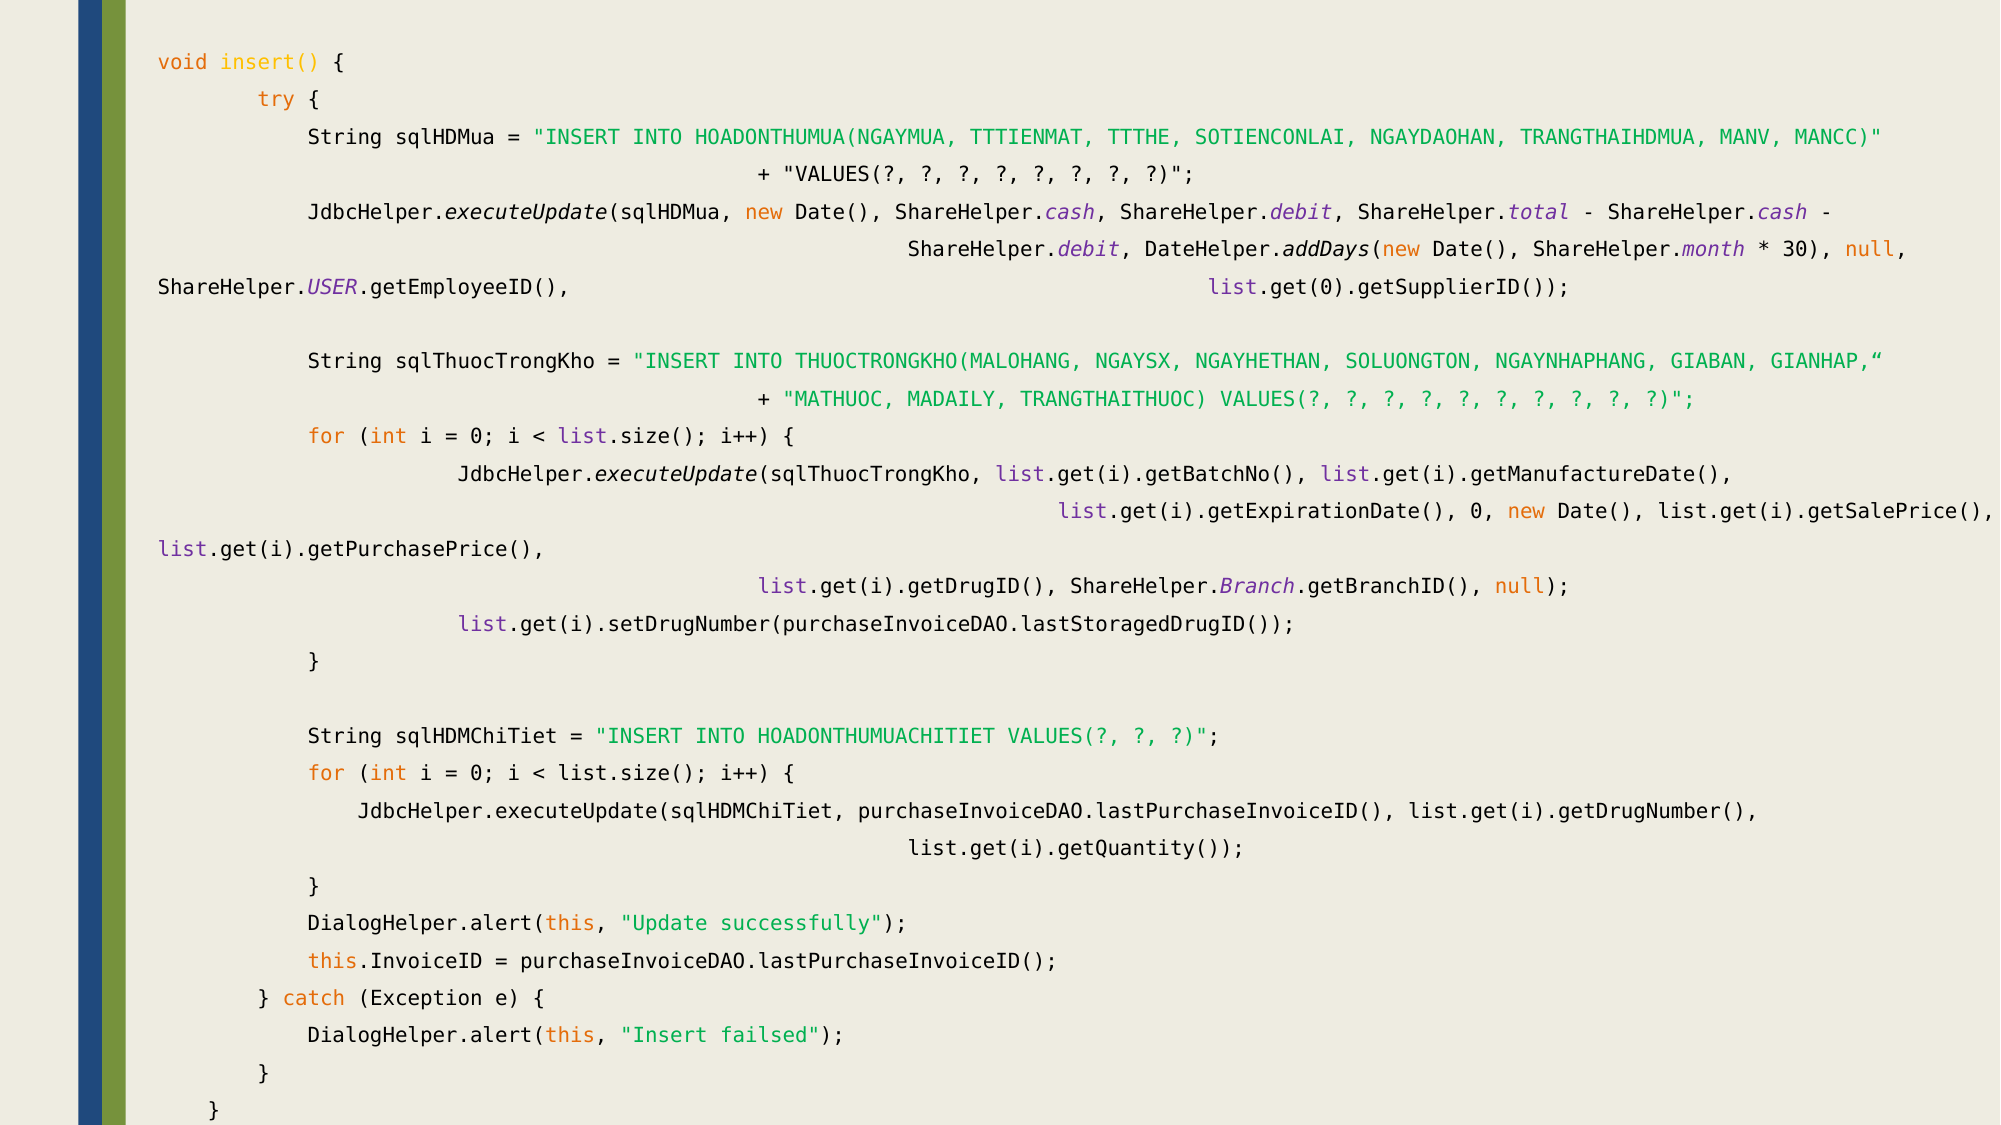

void insert() {
        try {
            String sqlHDMua = "INSERT INTO HOADONTHUMUA(NGAYMUA, TTTIENMAT, TTTHE, SOTIENCONLAI, NGAYDAOHAN, TRANGTHAIHDMUA, MANV, MANCC)"
				+ "VALUES(?, ?, ?, ?, ?, ?, ?, ?)";
            JdbcHelper.executeUpdate(sqlHDMua, new Date(), ShareHelper.cash, ShareHelper.debit, ShareHelper.total - ShareHelper.cash - 						ShareHelper.debit, DateHelper.addDays(new Date(), ShareHelper.month * 30), null, ShareHelper.USER.getEmployeeID(), 					list.get(0).getSupplierID());
            String sqlThuocTrongKho = "INSERT INTO THUOCTRONGKHO(MALOHANG, NGAYSX, NGAYHETHAN, SOLUONGTON, NGAYNHAPHANG, GIABAN, GIANHAP,“
				+ "MATHUOC, MADAILY, TRANGTHAITHUOC) VALUES(?, ?, ?, ?, ?, ?, ?, ?, ?, ?)";
            for (int i = 0; i < list.size(); i++) {
                	JdbcHelper.executeUpdate(sqlThuocTrongKho, list.get(i).getBatchNo(), list.get(i).getManufactureDate(), 								list.get(i).getExpirationDate(), 0, new Date(), list.get(i).getSalePrice(),  list.get(i).getPurchasePrice(),
 				list.get(i).getDrugID(), ShareHelper.Branch.getBranchID(), null);
                	list.get(i).setDrugNumber(purchaseInvoiceDAO.lastStoragedDrugID());
            }
            String sqlHDMChiTiet = "INSERT INTO HOADONTHUMUACHITIET VALUES(?, ?, ?)";
            for (int i = 0; i < list.size(); i++) {
                JdbcHelper.executeUpdate(sqlHDMChiTiet, purchaseInvoiceDAO.lastPurchaseInvoiceID(), list.get(i).getDrugNumber(), 							list.get(i).getQuantity());
            }
            DialogHelper.alert(this, "Update successfully");
            this.InvoiceID = purchaseInvoiceDAO.lastPurchaseInvoiceID();
        } catch (Exception e) {
            DialogHelper.alert(this, "Insert failsed");
        }
    }